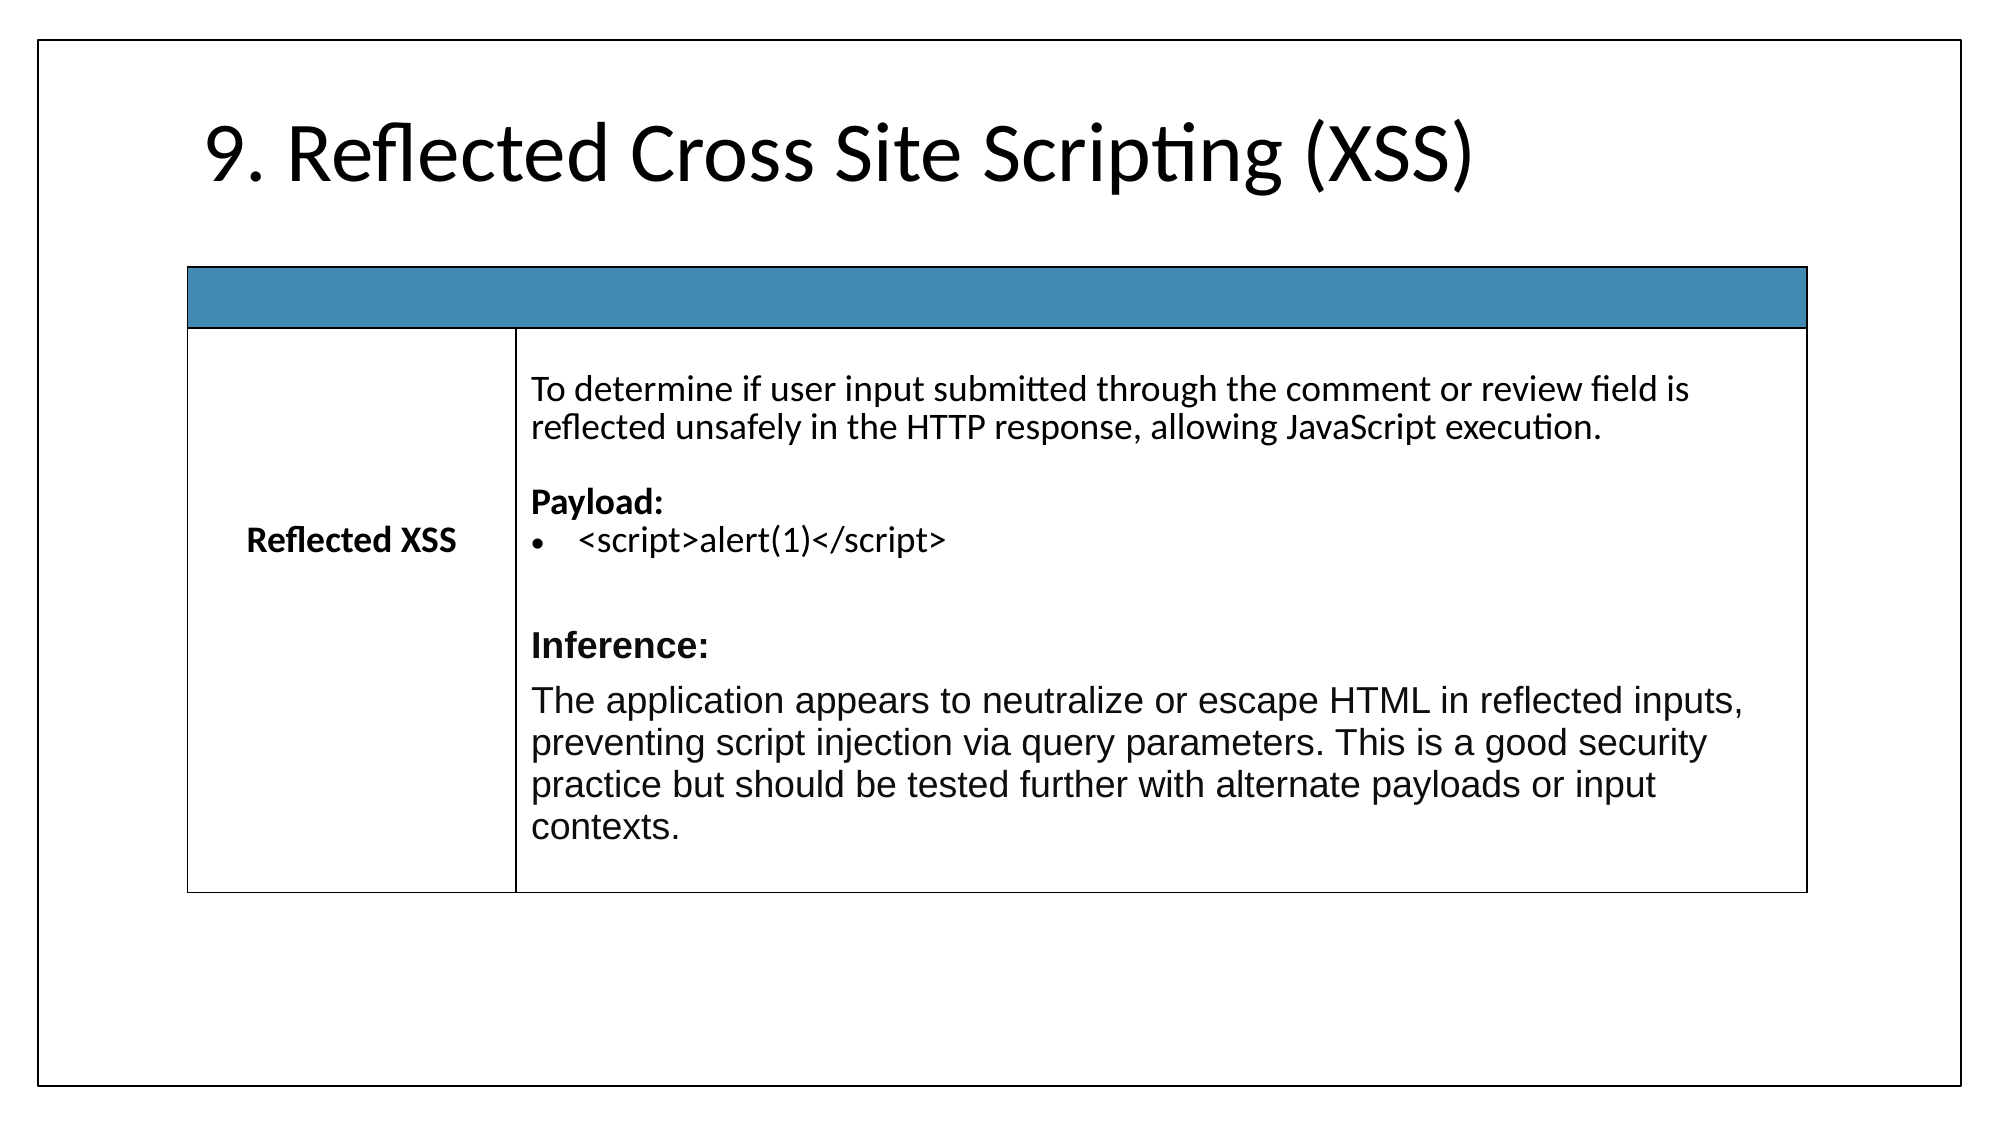

# 9. Reflected Cross Site Scripting (XSS)
|  |
| --- |
| Reflected XSS | To determine if user input submitted through the comment or review field is reflected unsafely in the HTTP response, allowing JavaScript execution. Payload: <script>alert(1)</script> Inference: The application appears to neutralize or escape HTML in reflected inputs, preventing script injection via query parameters. This is a good security practice but should be tested further with alternate payloads or input contexts. |
| --- | --- |